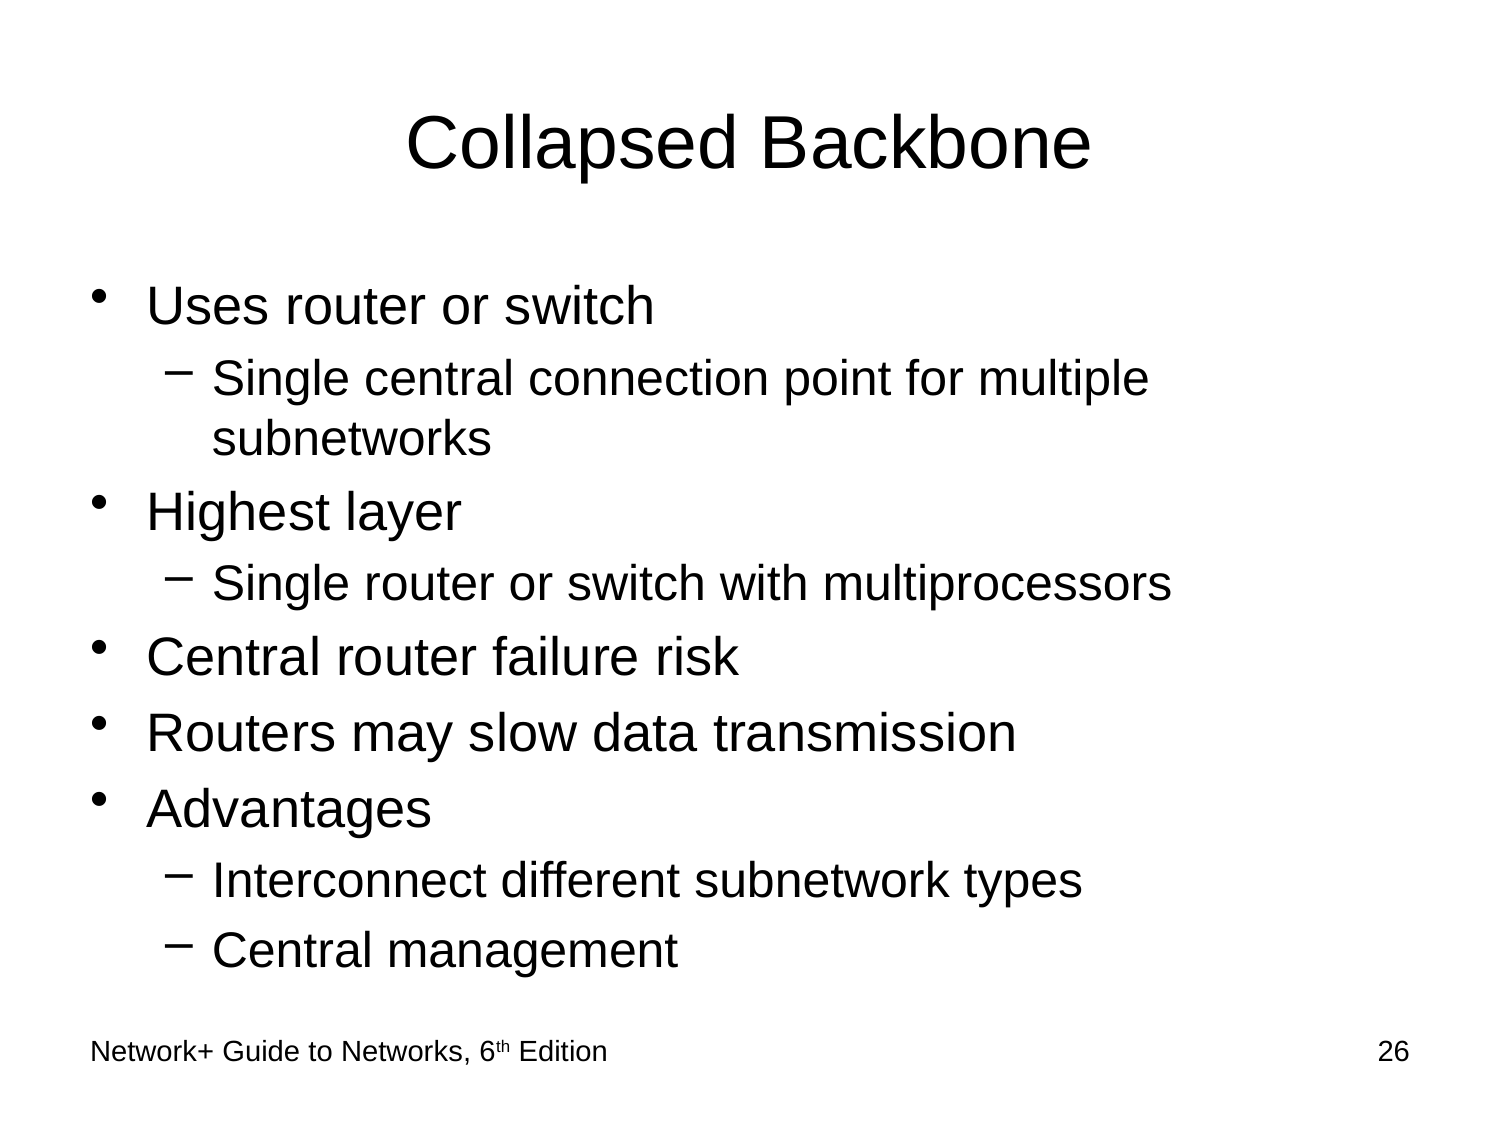

# Collapsed Backbone
Uses router or switch
Single central connection point for multiple subnetworks
Highest layer
Single router or switch with multiprocessors
Central router failure risk
Routers may slow data transmission
Advantages
Interconnect different subnetwork types
Central management
Network+ Guide to Networks, 6th Edition
26